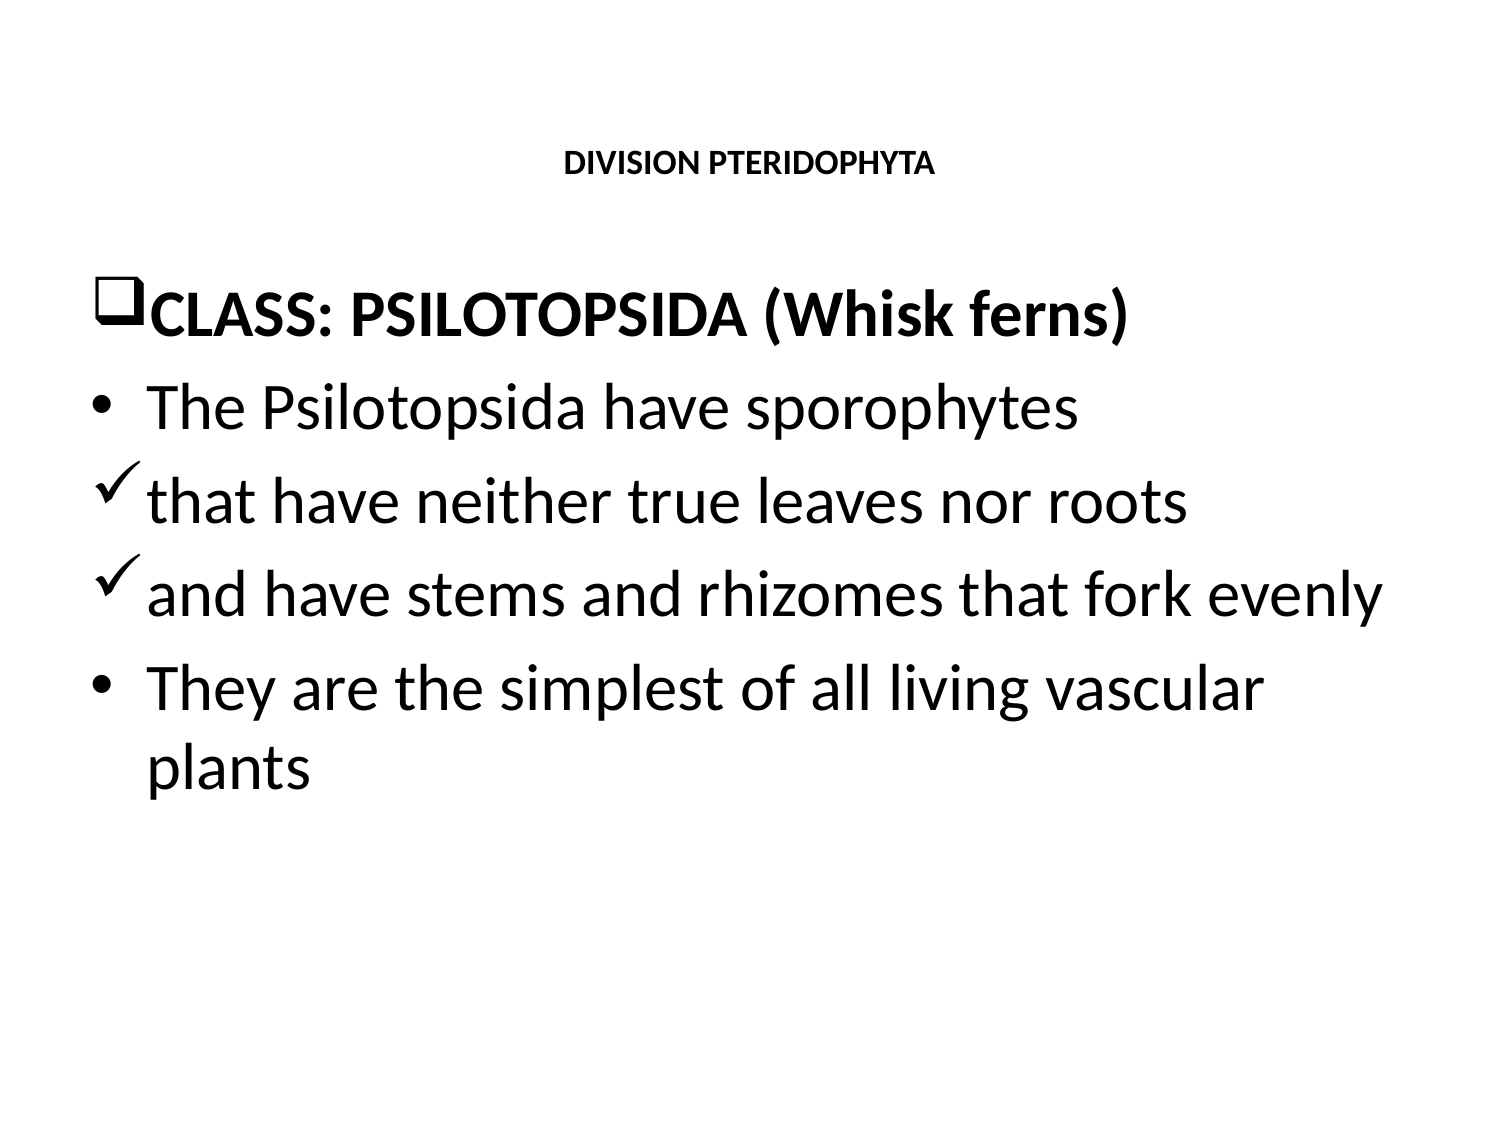

# DIVISION PTERIDOPHYTA
CLASS: PSILOTOPSIDA (Whisk ferns)
The Psilotopsida have sporophytes
that have neither true leaves nor roots
and have stems and rhizomes that fork evenly
They are the simplest of all living vascular plants